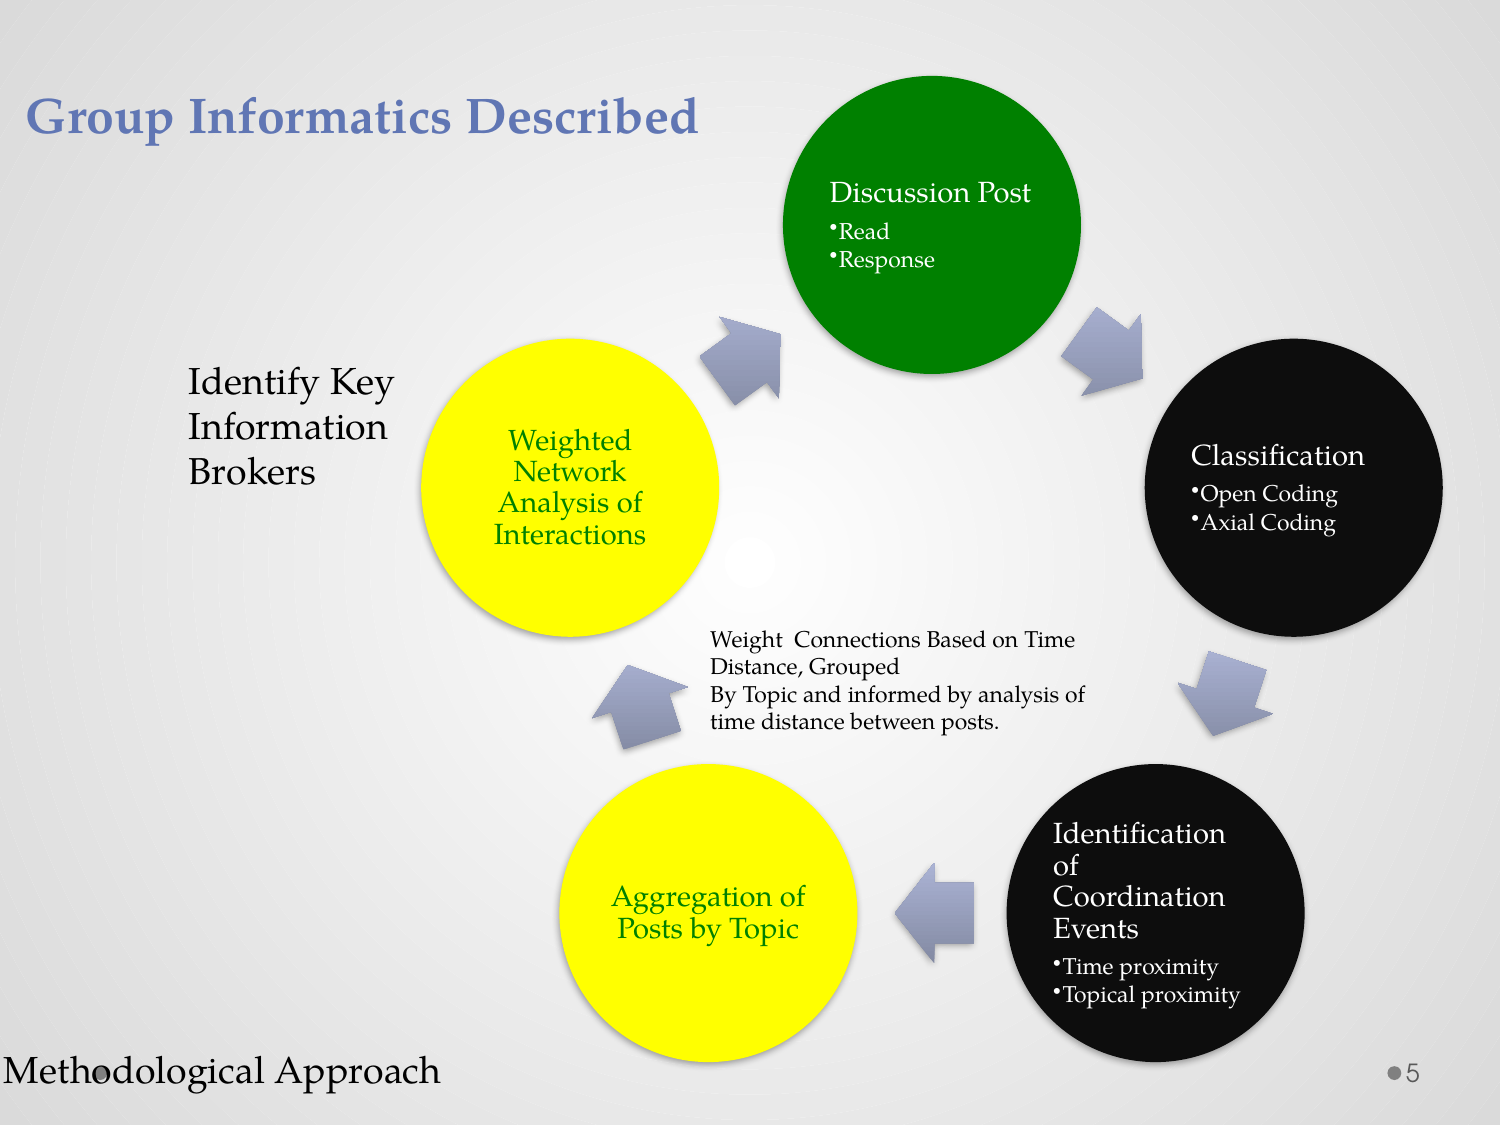

Group Informatics Described
Discussion Post
Read
Response

Classification
Open Coding
Axial Coding

Identification of Coordination Events
Time proximity
Topical proximity

Aggregation of Posts by Topic

Weighted Network Analysis of Interactions

Identify Key
Information
Brokers
Weight  Connections Based on Time Distance, Grouped
By Topic and informed by analysis of time distance between posts.

Methodological Approach
5